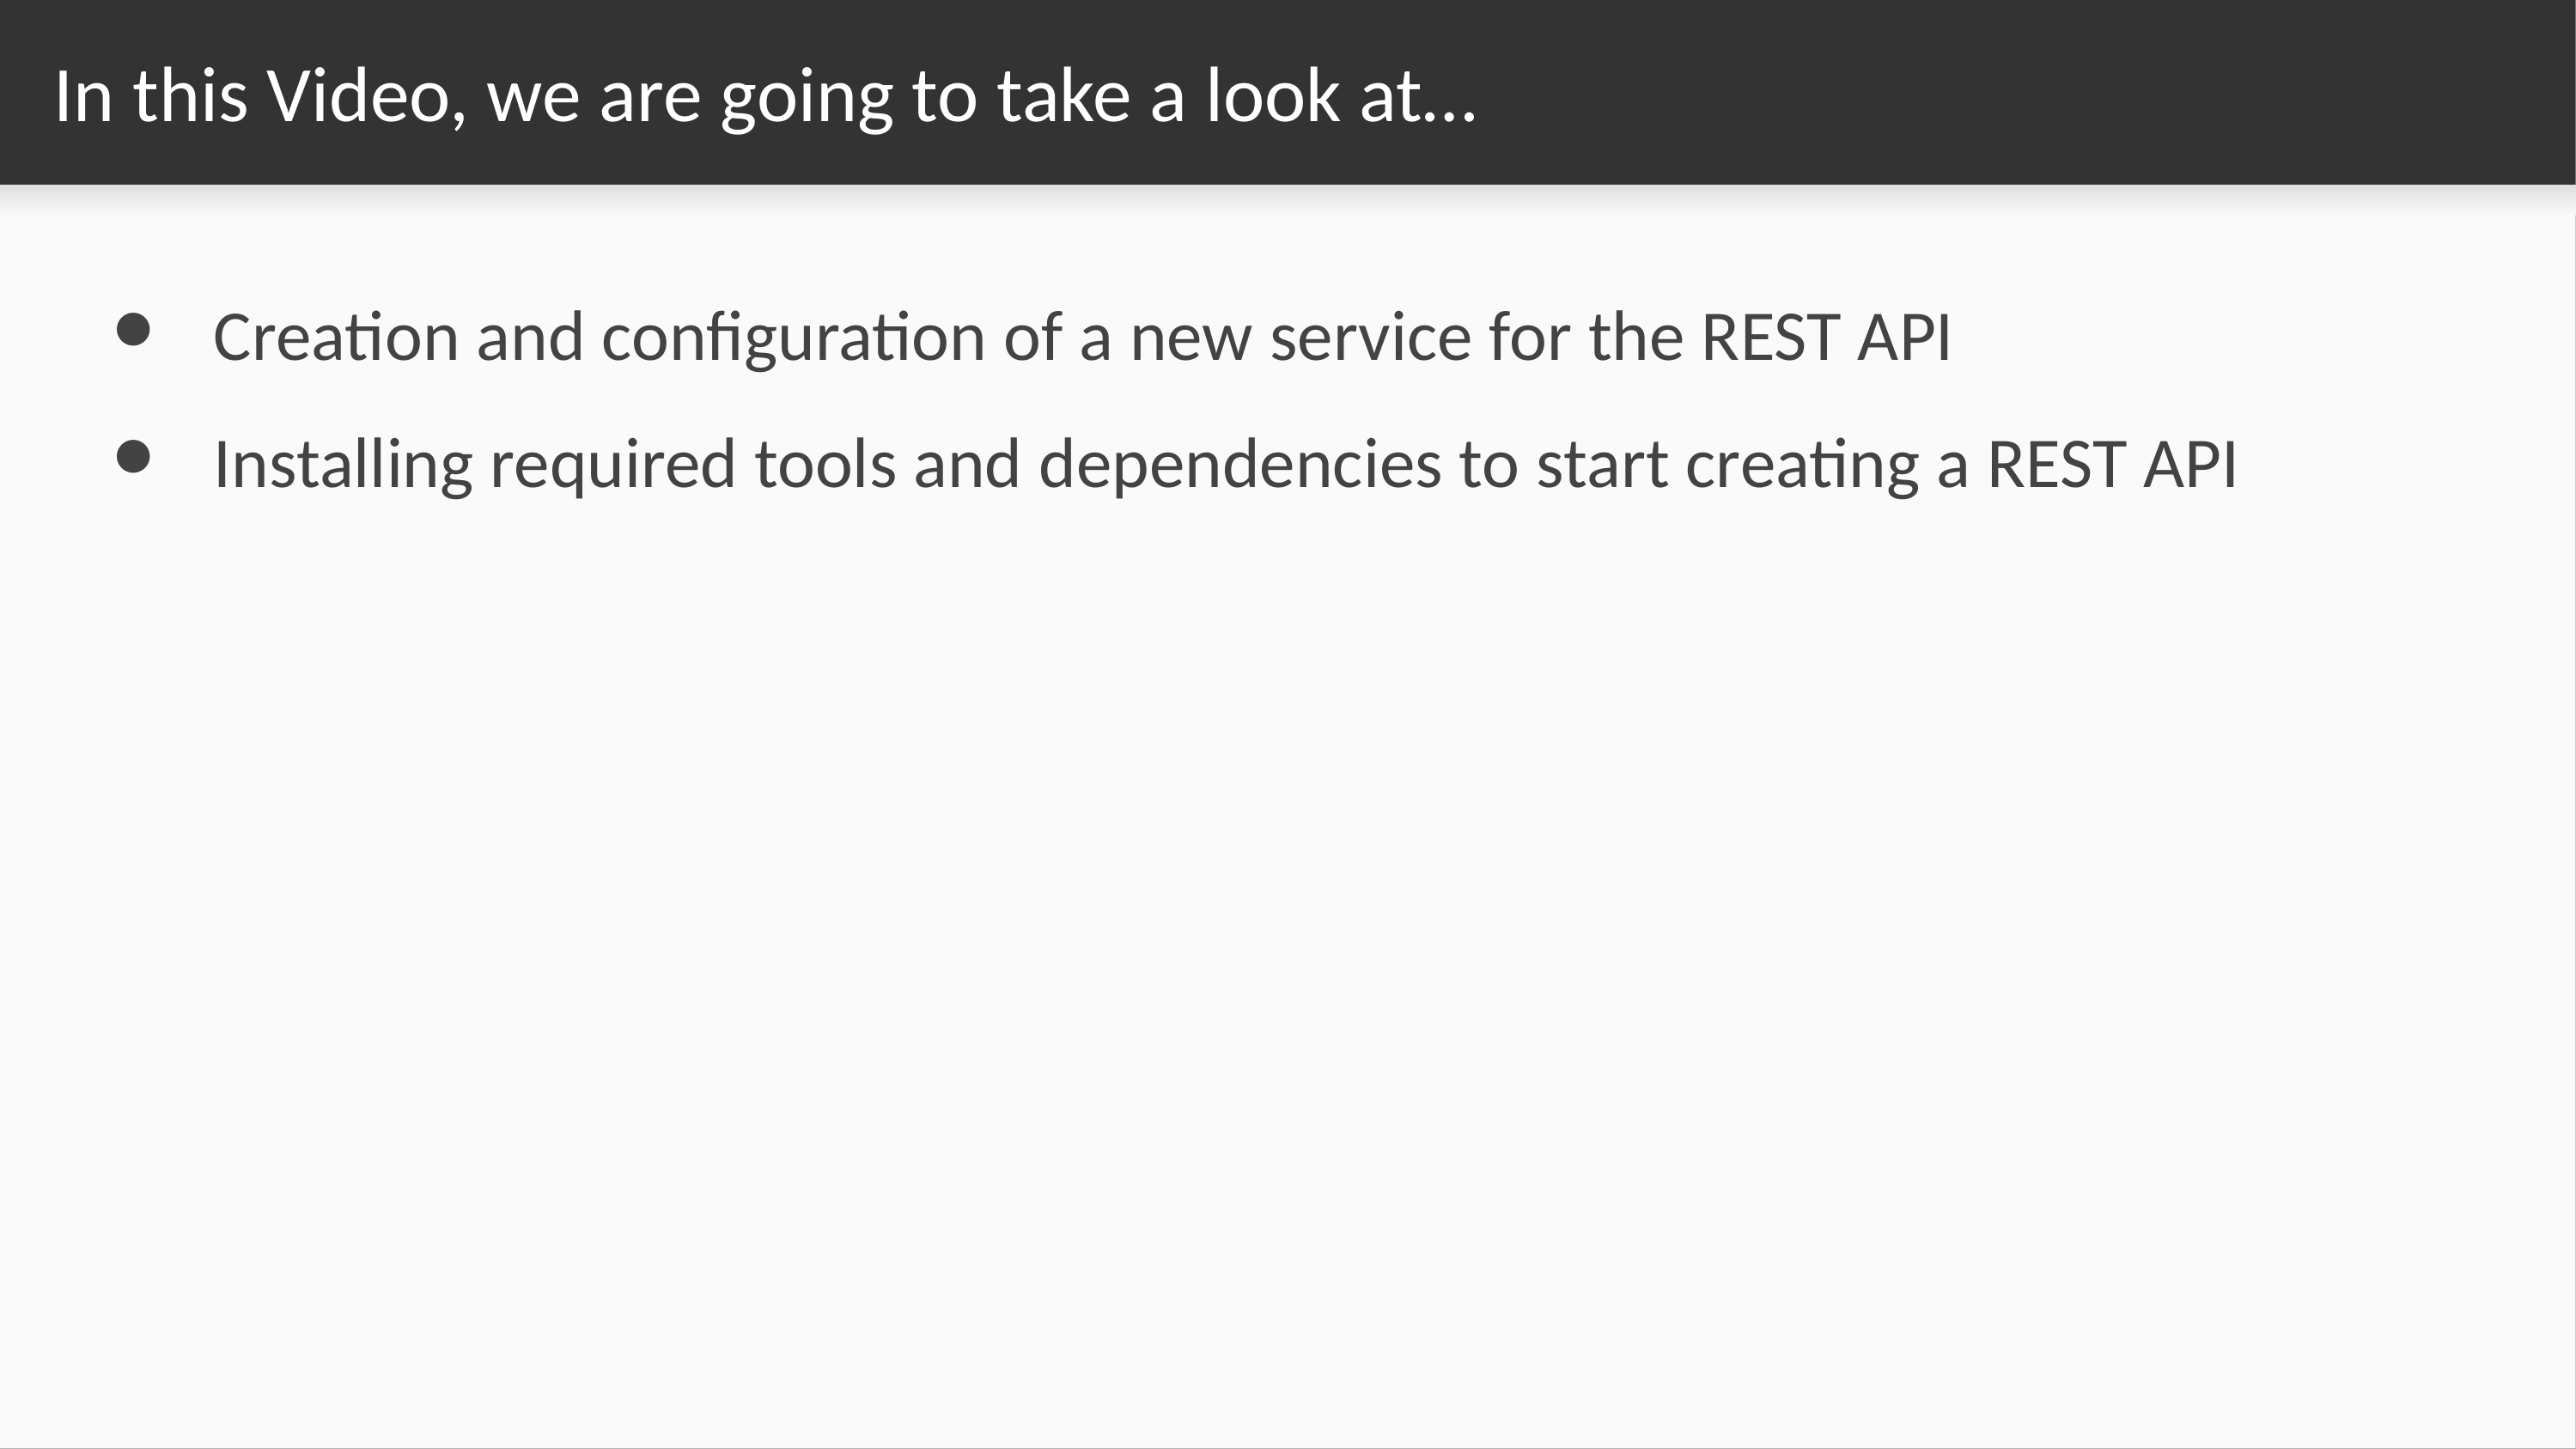

# In this Video, we are going to take a look at…
Creation and configuration of a new service for the REST API
Installing required tools and dependencies to start creating a REST API